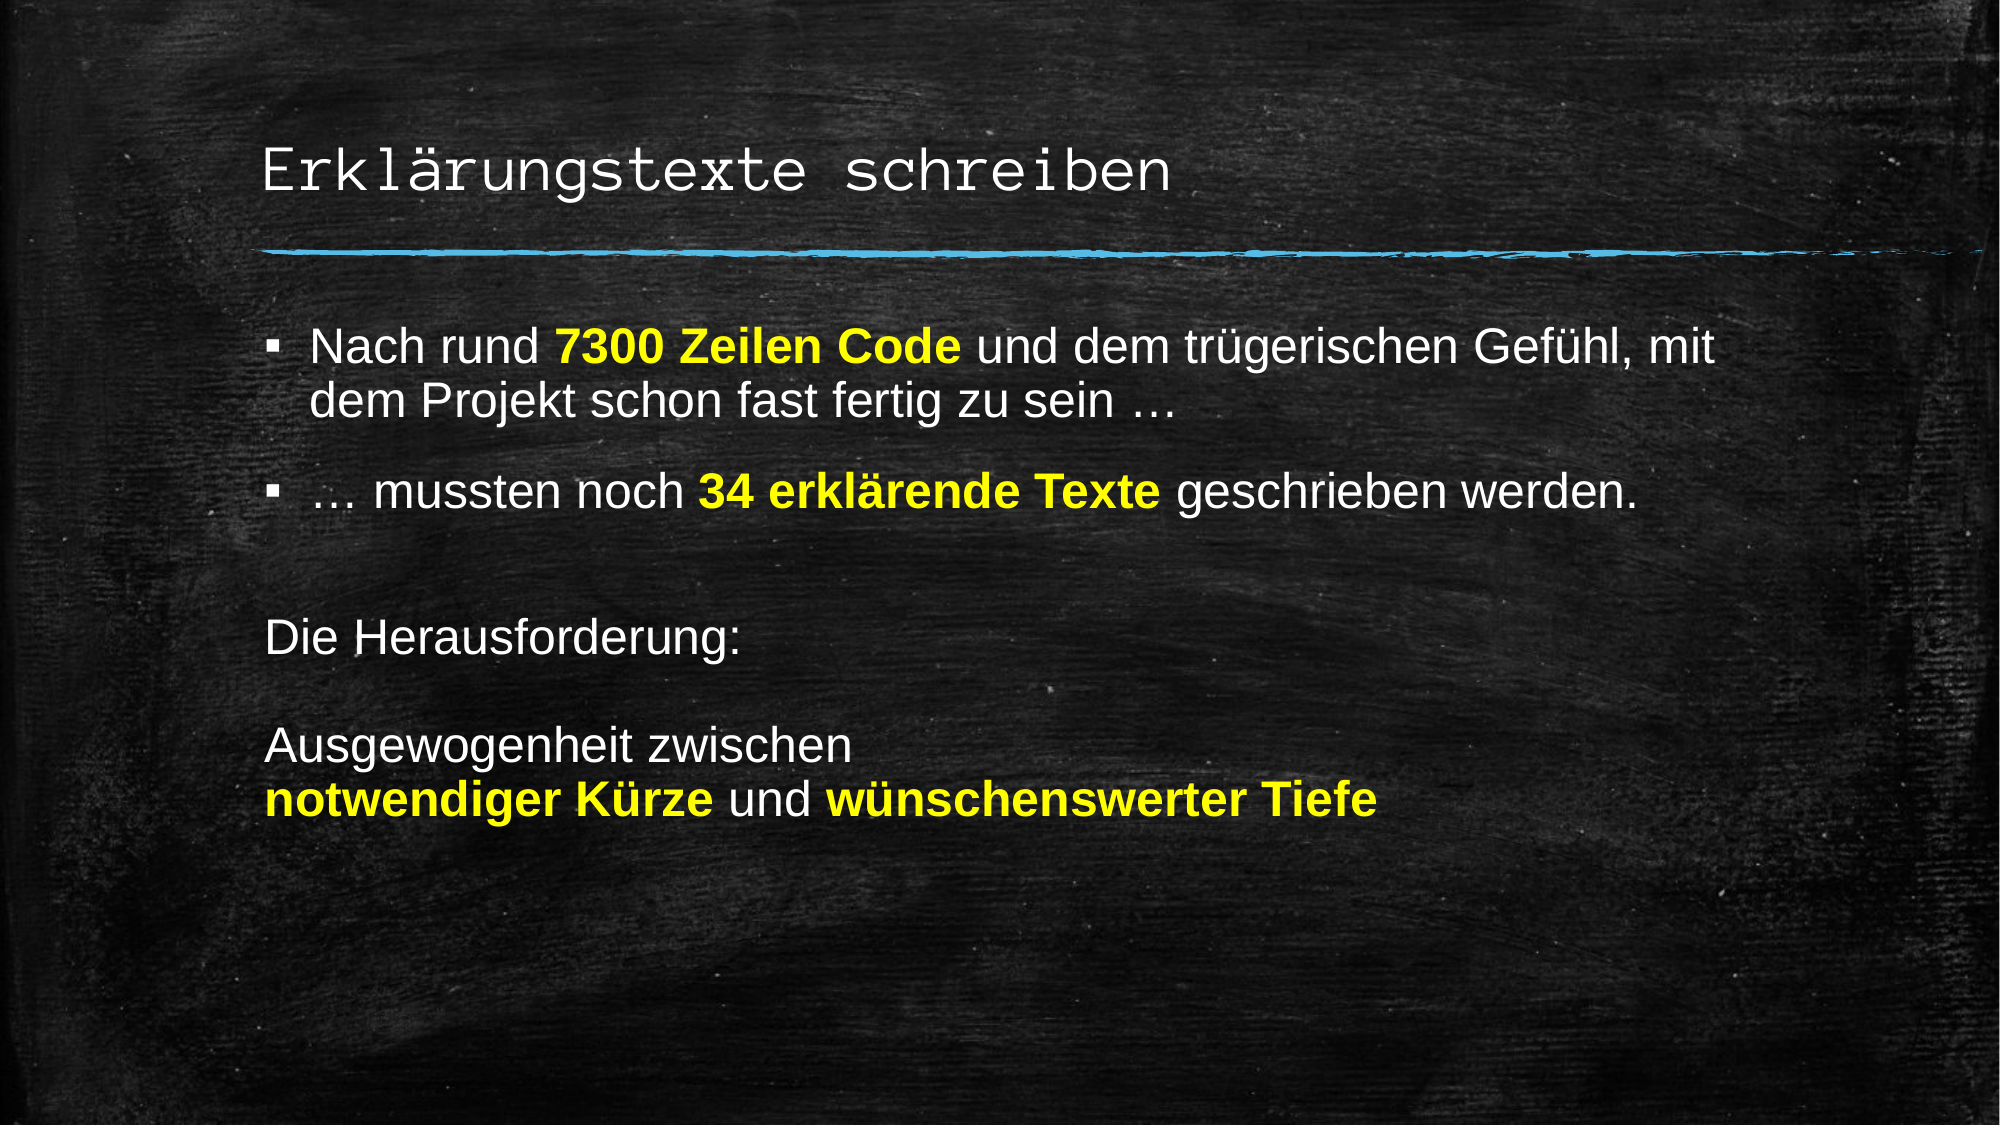

# Erklärungstexte schreiben
Nach rund 7300 Zeilen Code und dem trügerischen Gefühl, mit dem Projekt schon fast fertig zu sein …
… mussten noch 34 erklärende Texte geschrieben werden.
Die Herausforderung:
Ausgewogenheit zwischen
notwendiger Kürze und wünschenswerter Tiefe